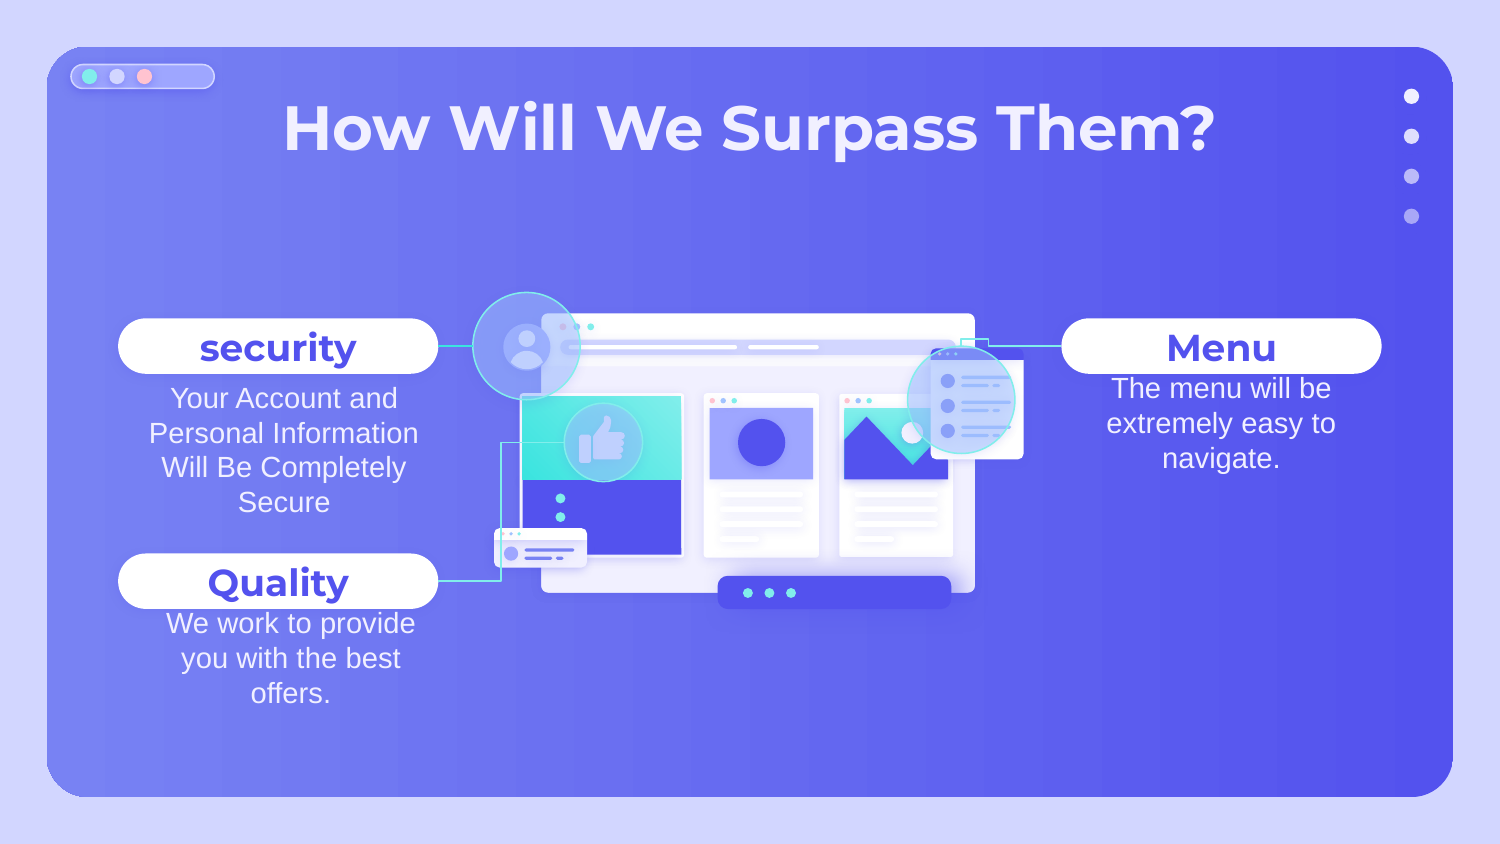

# How Will We Surpass Them?

security
Menu

The menu will be extremely easy to navigate.
Your Account and Personal Information Will Be Completely Secure

Quality
We work to provide you with the best offers.